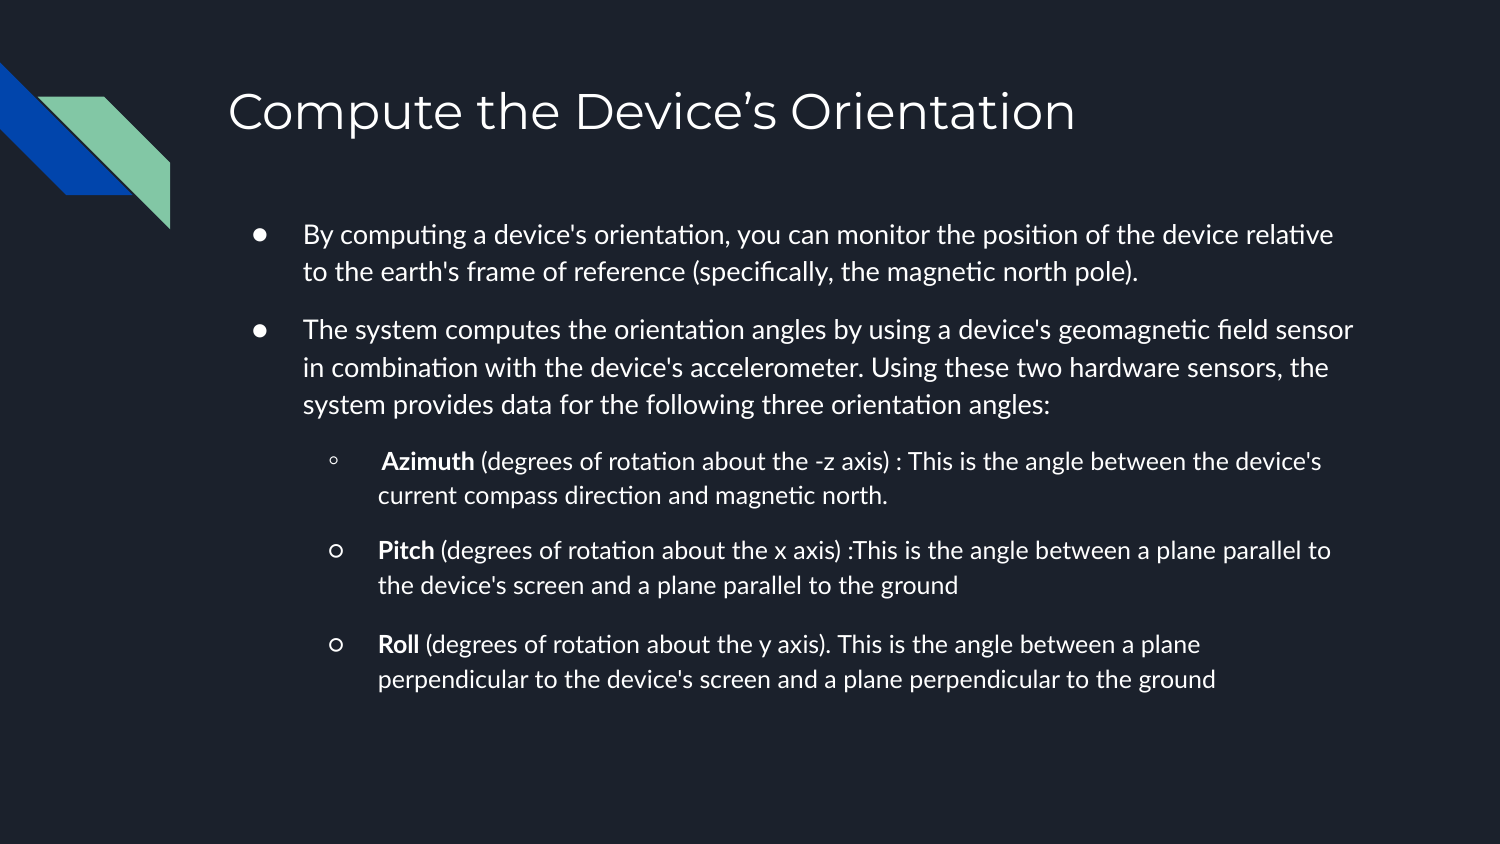

# Compute the Device’s Orientation

By computing a device's orientation, you can monitor the position of the device relative to the earth's frame of reference (specifically, the magnetic north pole).
The system computes the orientation angles by using a device's geomagnetic field sensor in combination with the device's accelerometer. Using these two hardware sensors, the system provides data for the following three orientation angles:
 Azimuth (degrees of rotation about the -z axis) : This is the angle between the device's current compass direction and magnetic north.
Pitch (degrees of rotation about the x axis) :This is the angle between a plane parallel to the device's screen and a plane parallel to the ground
Roll (degrees of rotation about the y axis). This is the angle between a plane perpendicular to the device's screen and a plane perpendicular to the ground